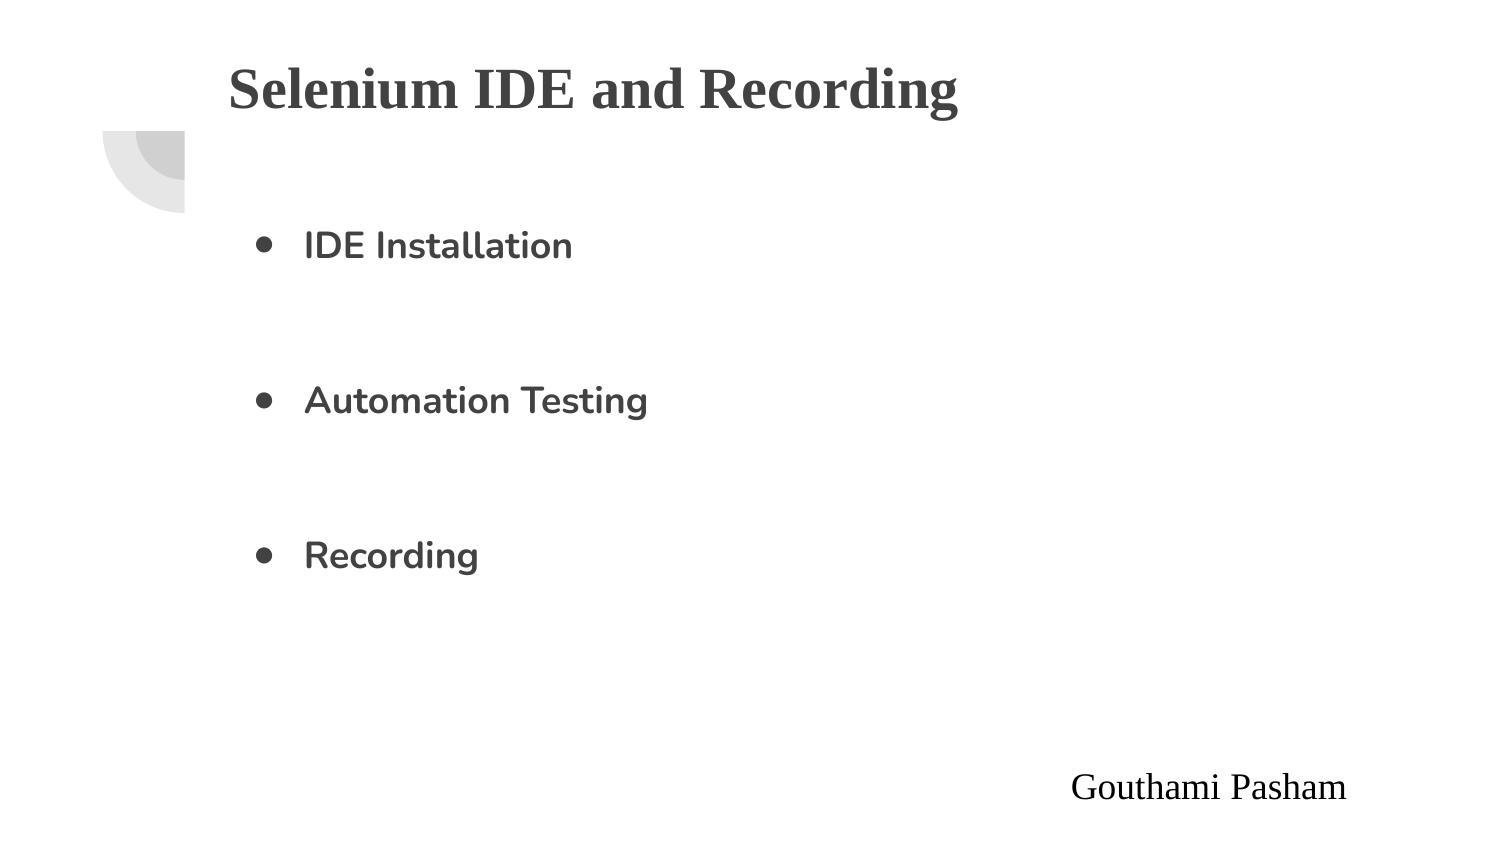

# Selenium IDE and Recording

IDE Installation

Automation Testing

Recording

           Gouthami Pasham